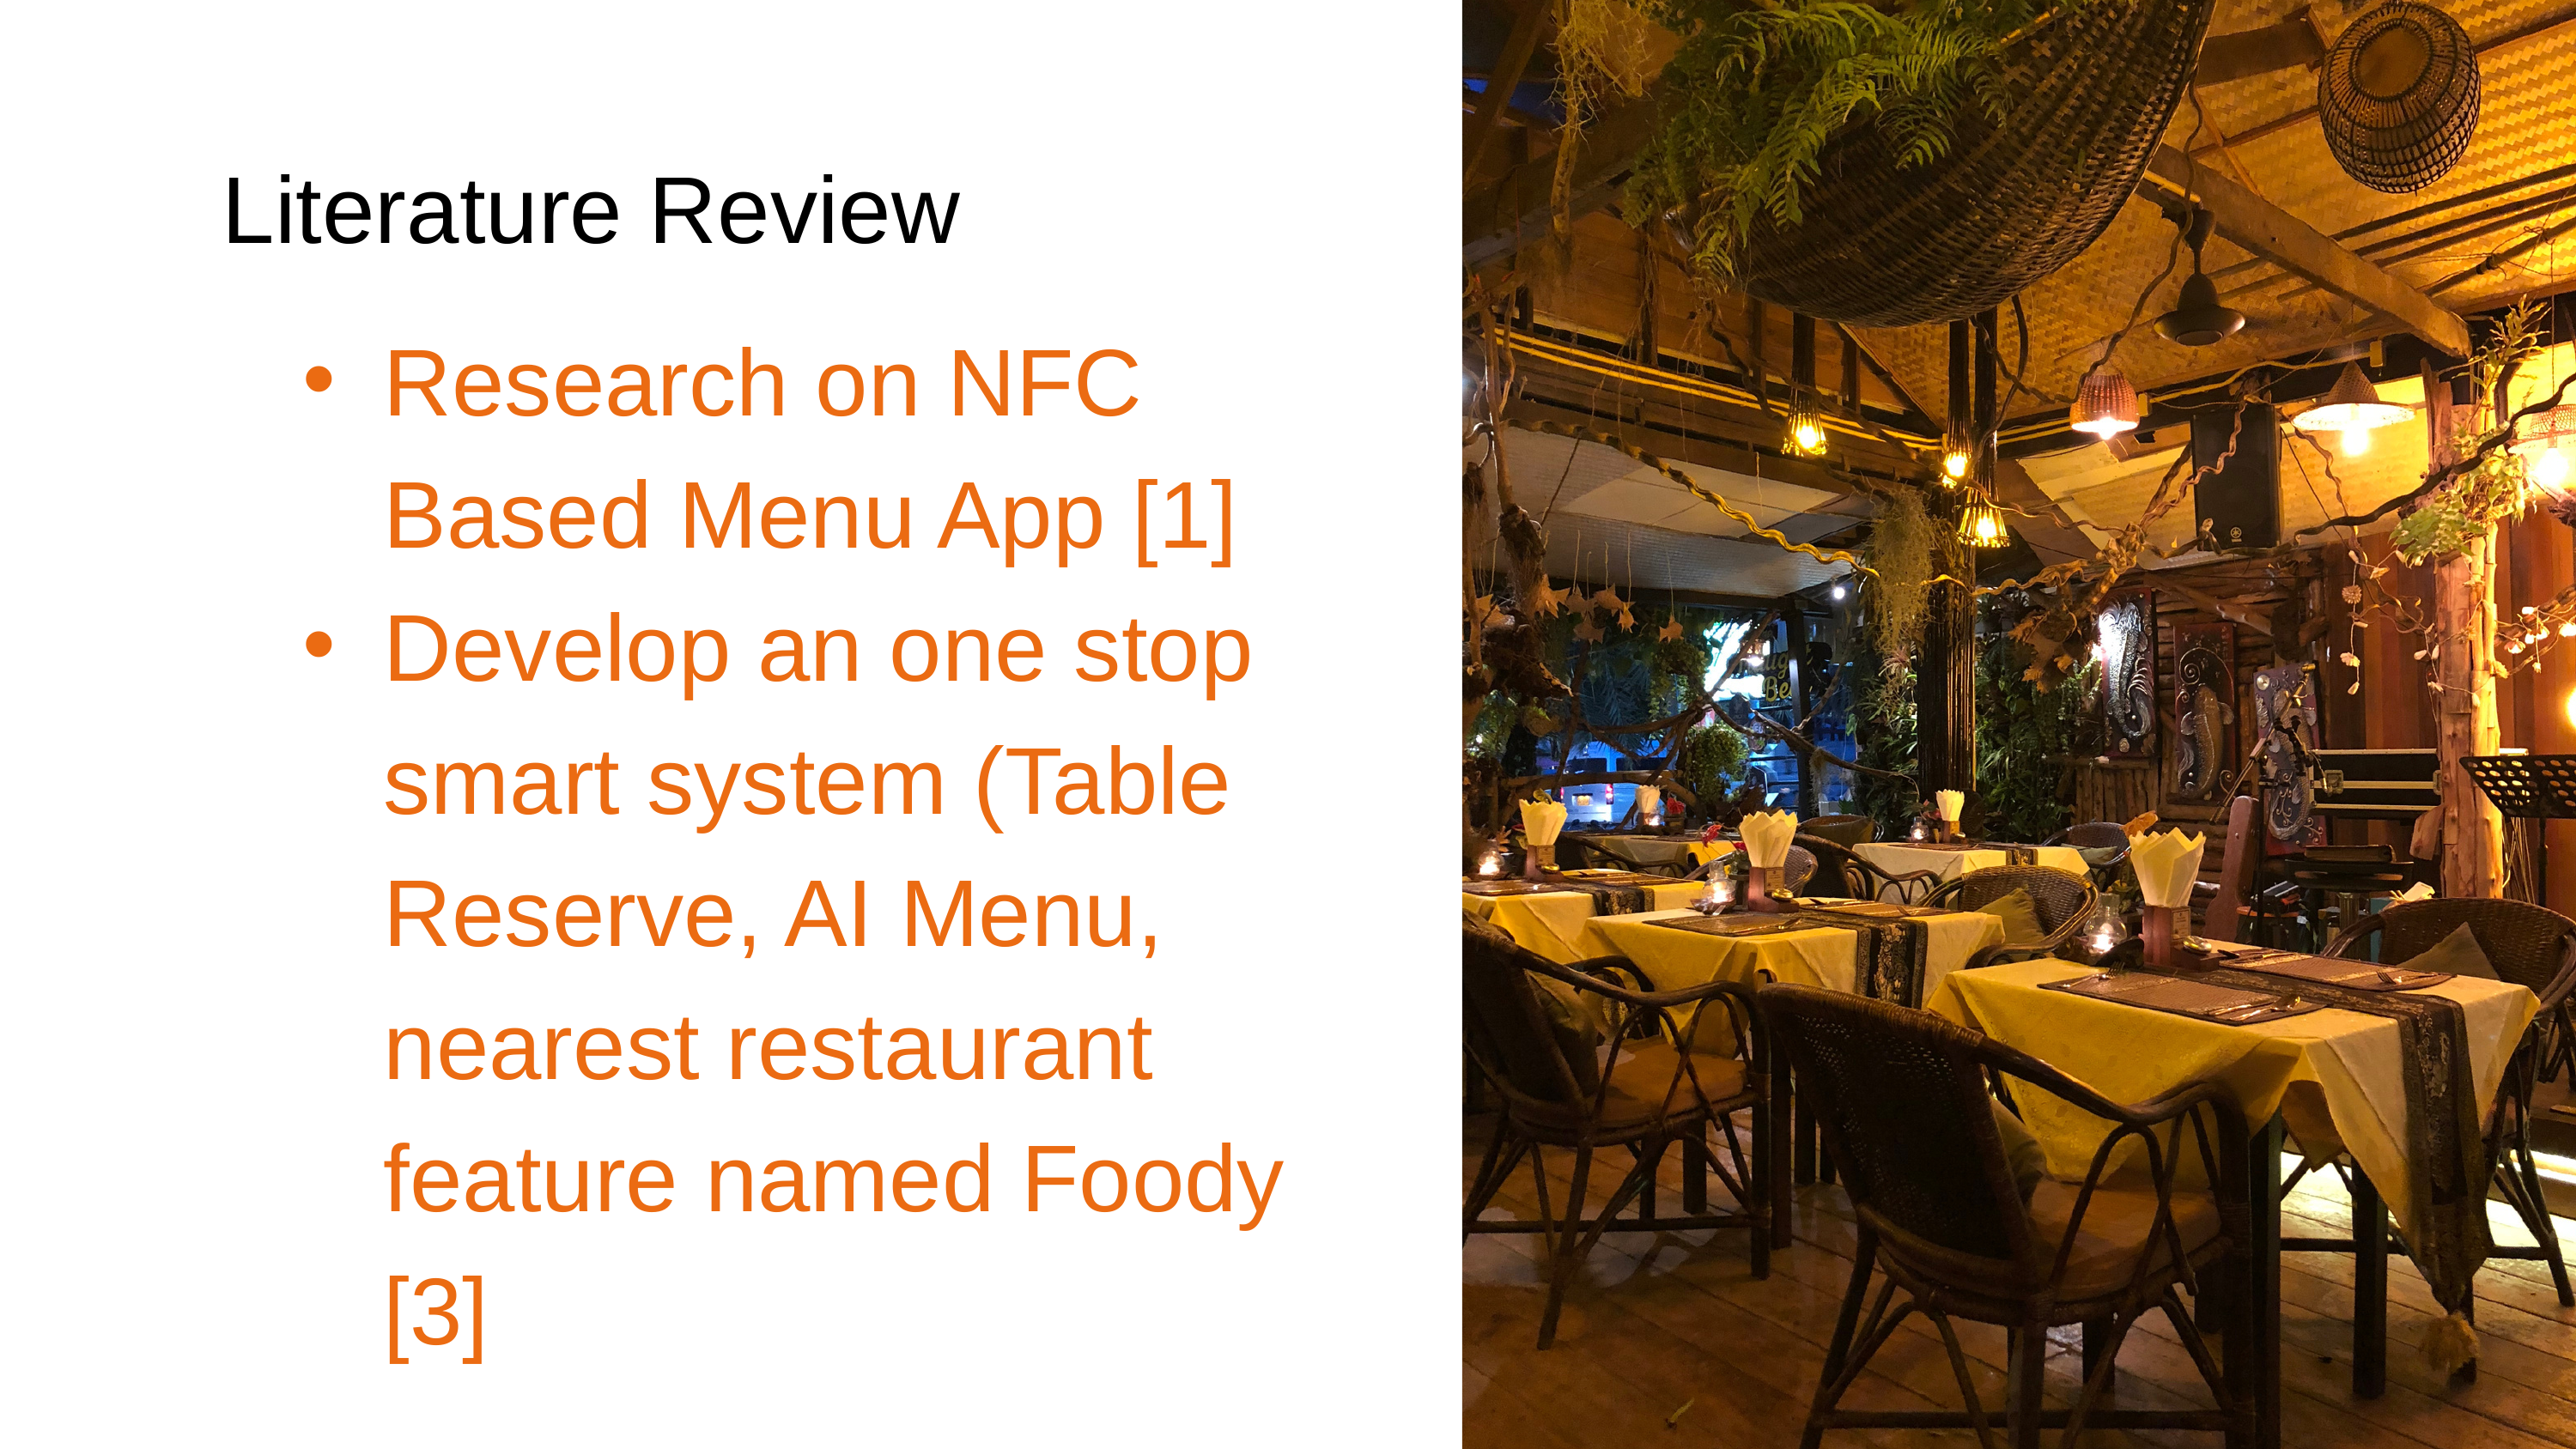

Literature Review
Research on NFC Based Menu App [1]
Develop an one stop smart system (Table Reserve, AI Menu, nearest restaurant feature named Foody [3]